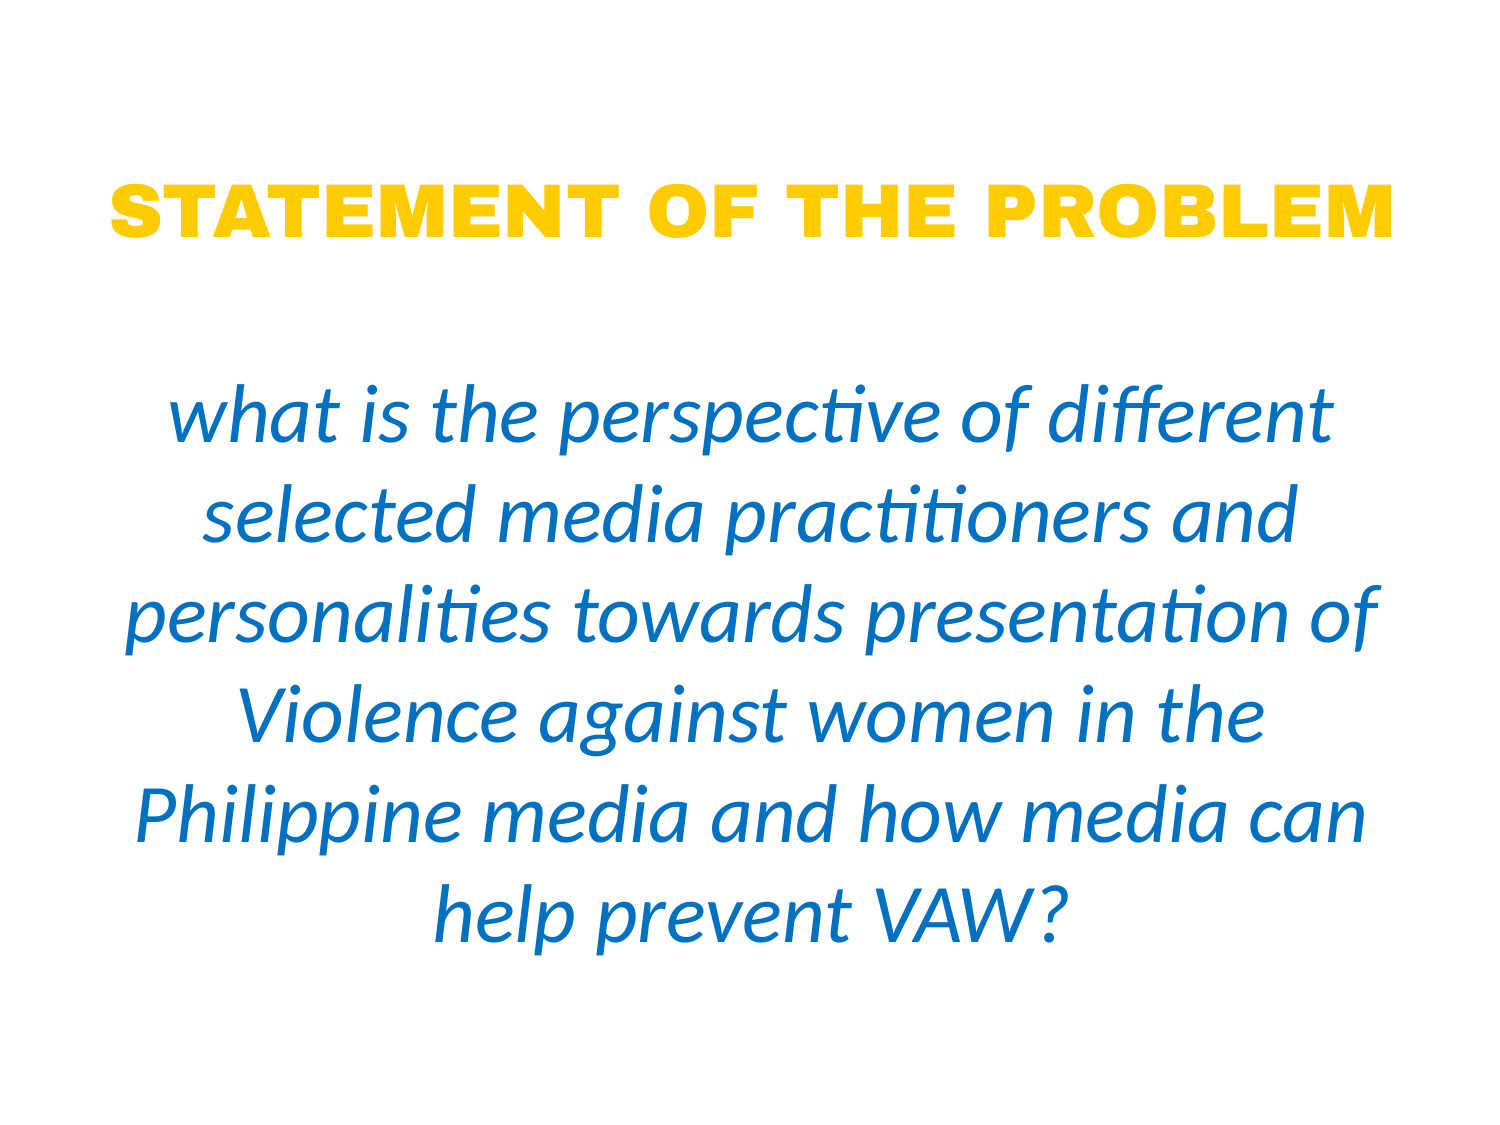

# STATEMENT OF THE PROBLEM

what is the perspective of different selected media practitioners and personalities towards presentation of Violence against women in the Philippine media and how media can help prevent VAW?